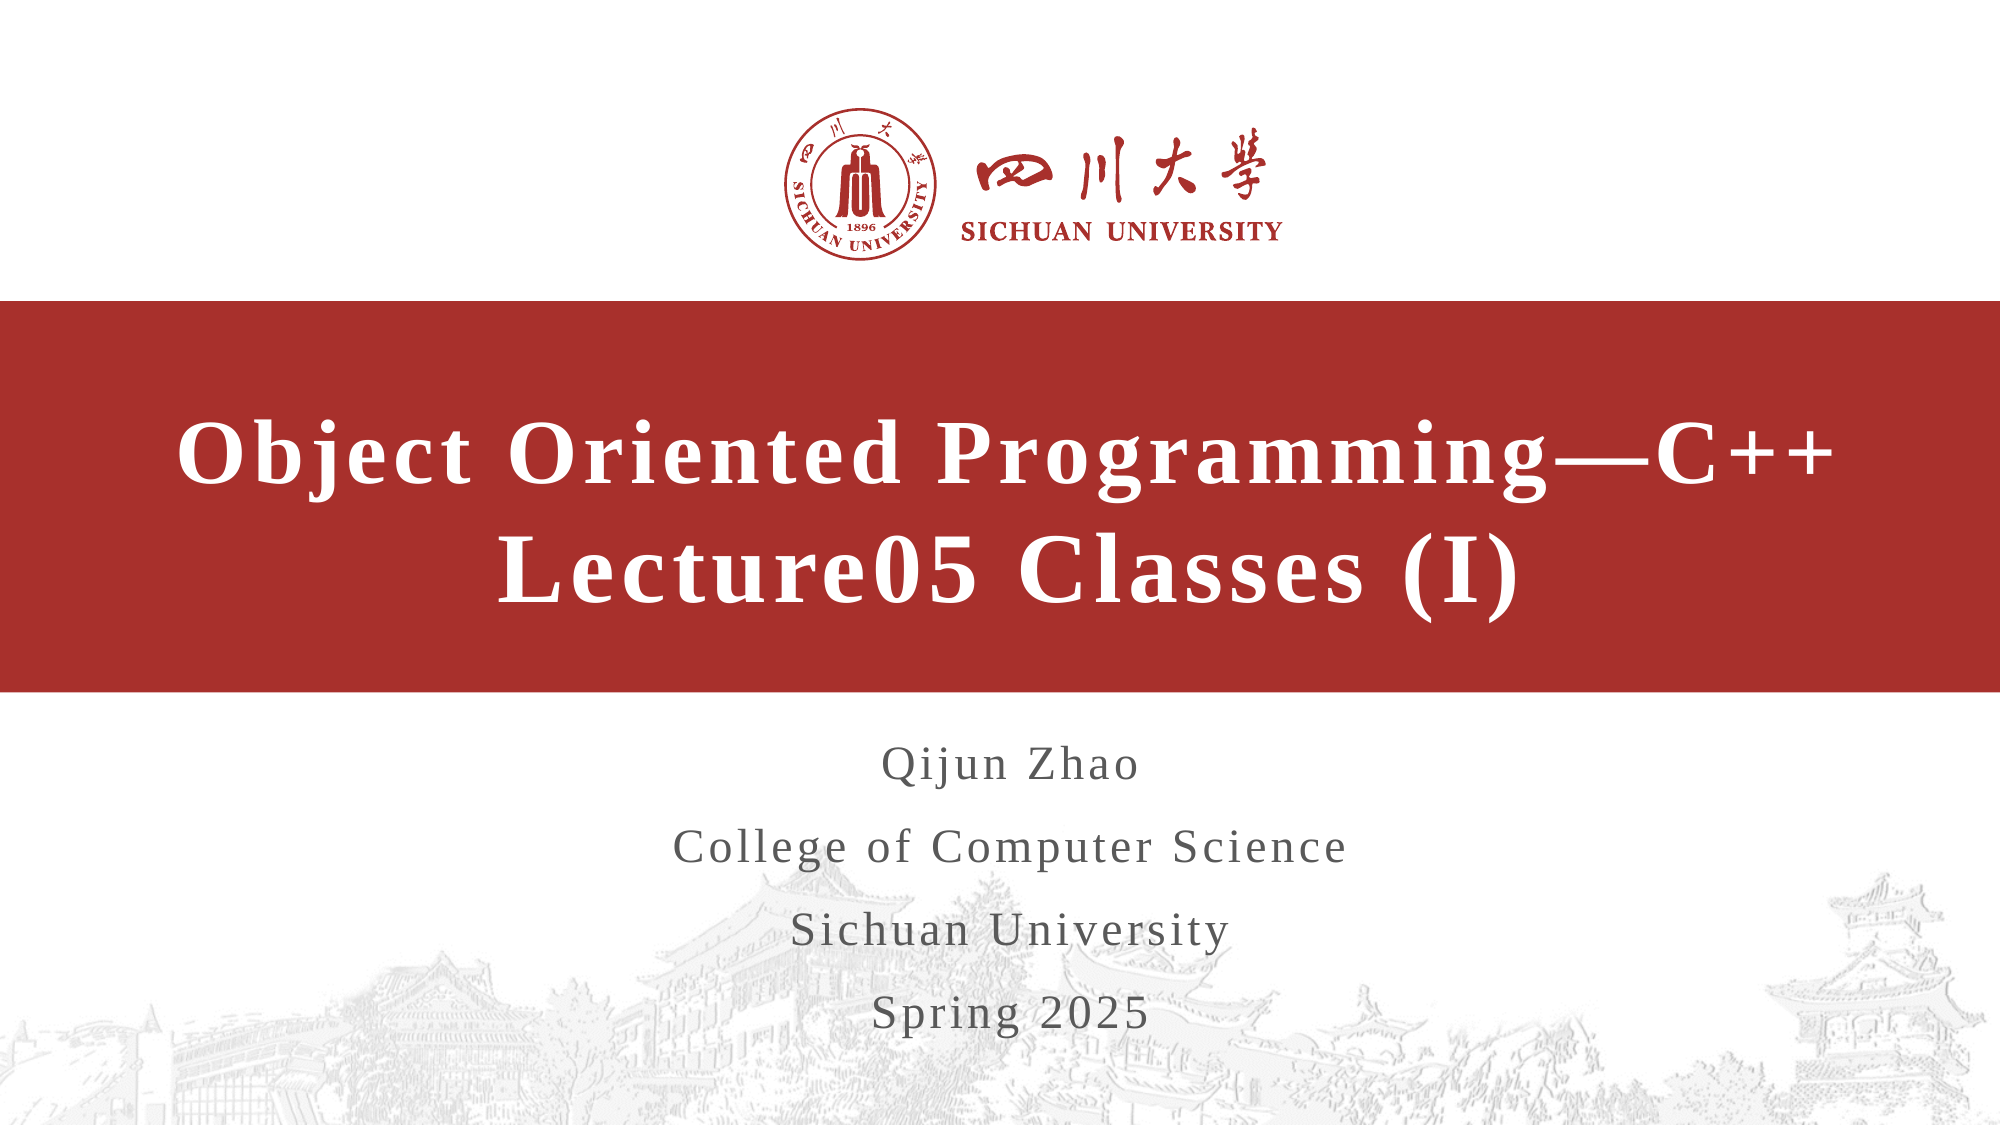

# Object Oriented Programming—C++ Lecture05 Classes (I)
Qijun Zhao
College of Computer Science
Sichuan University
Spring 2025